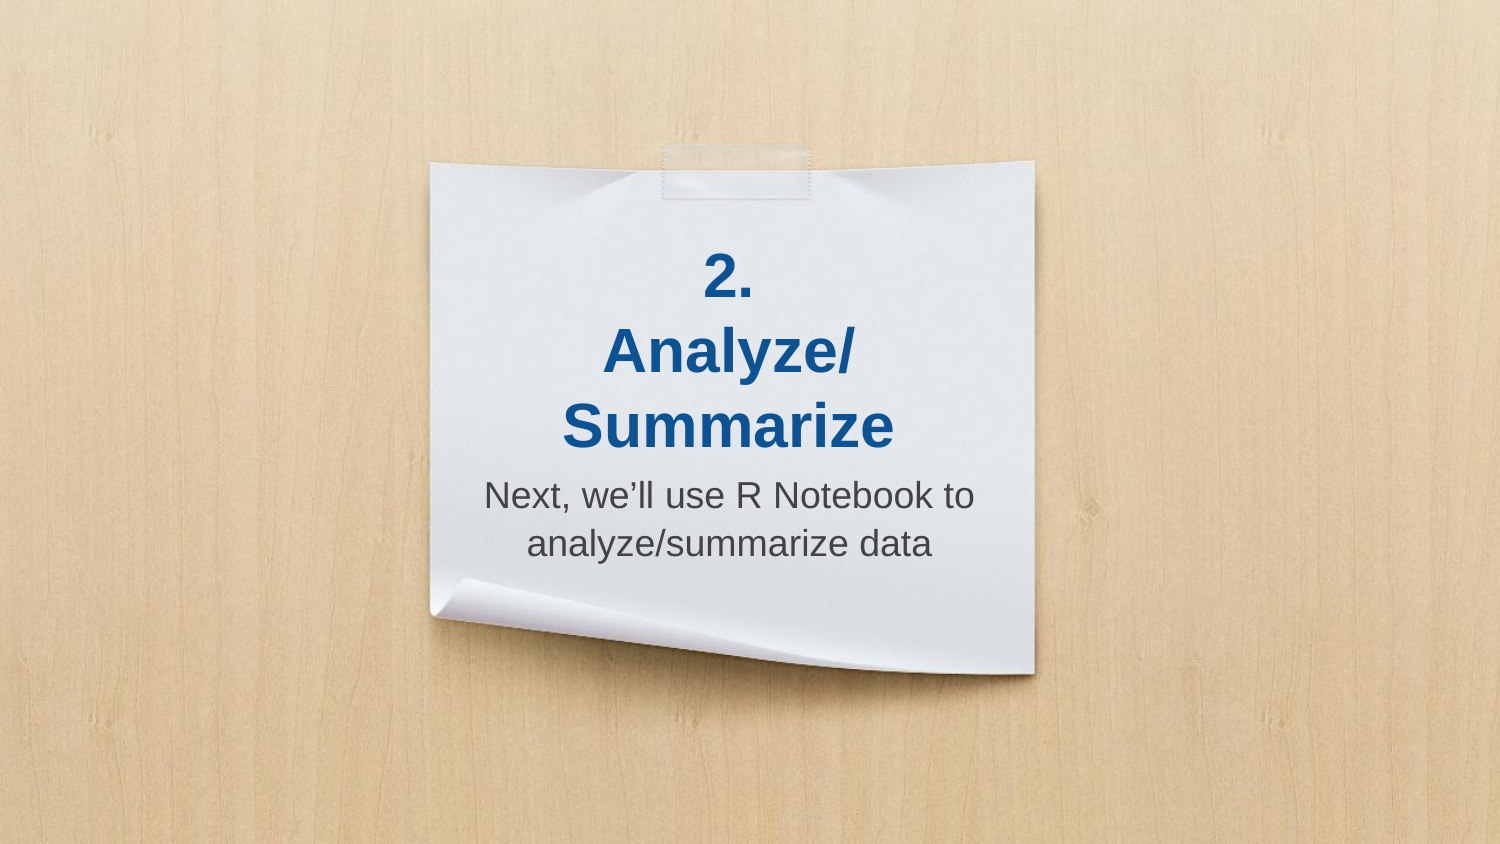

# 2.
Analyze/Summarize
Next, we’ll use R Notebook to analyze/summarize data